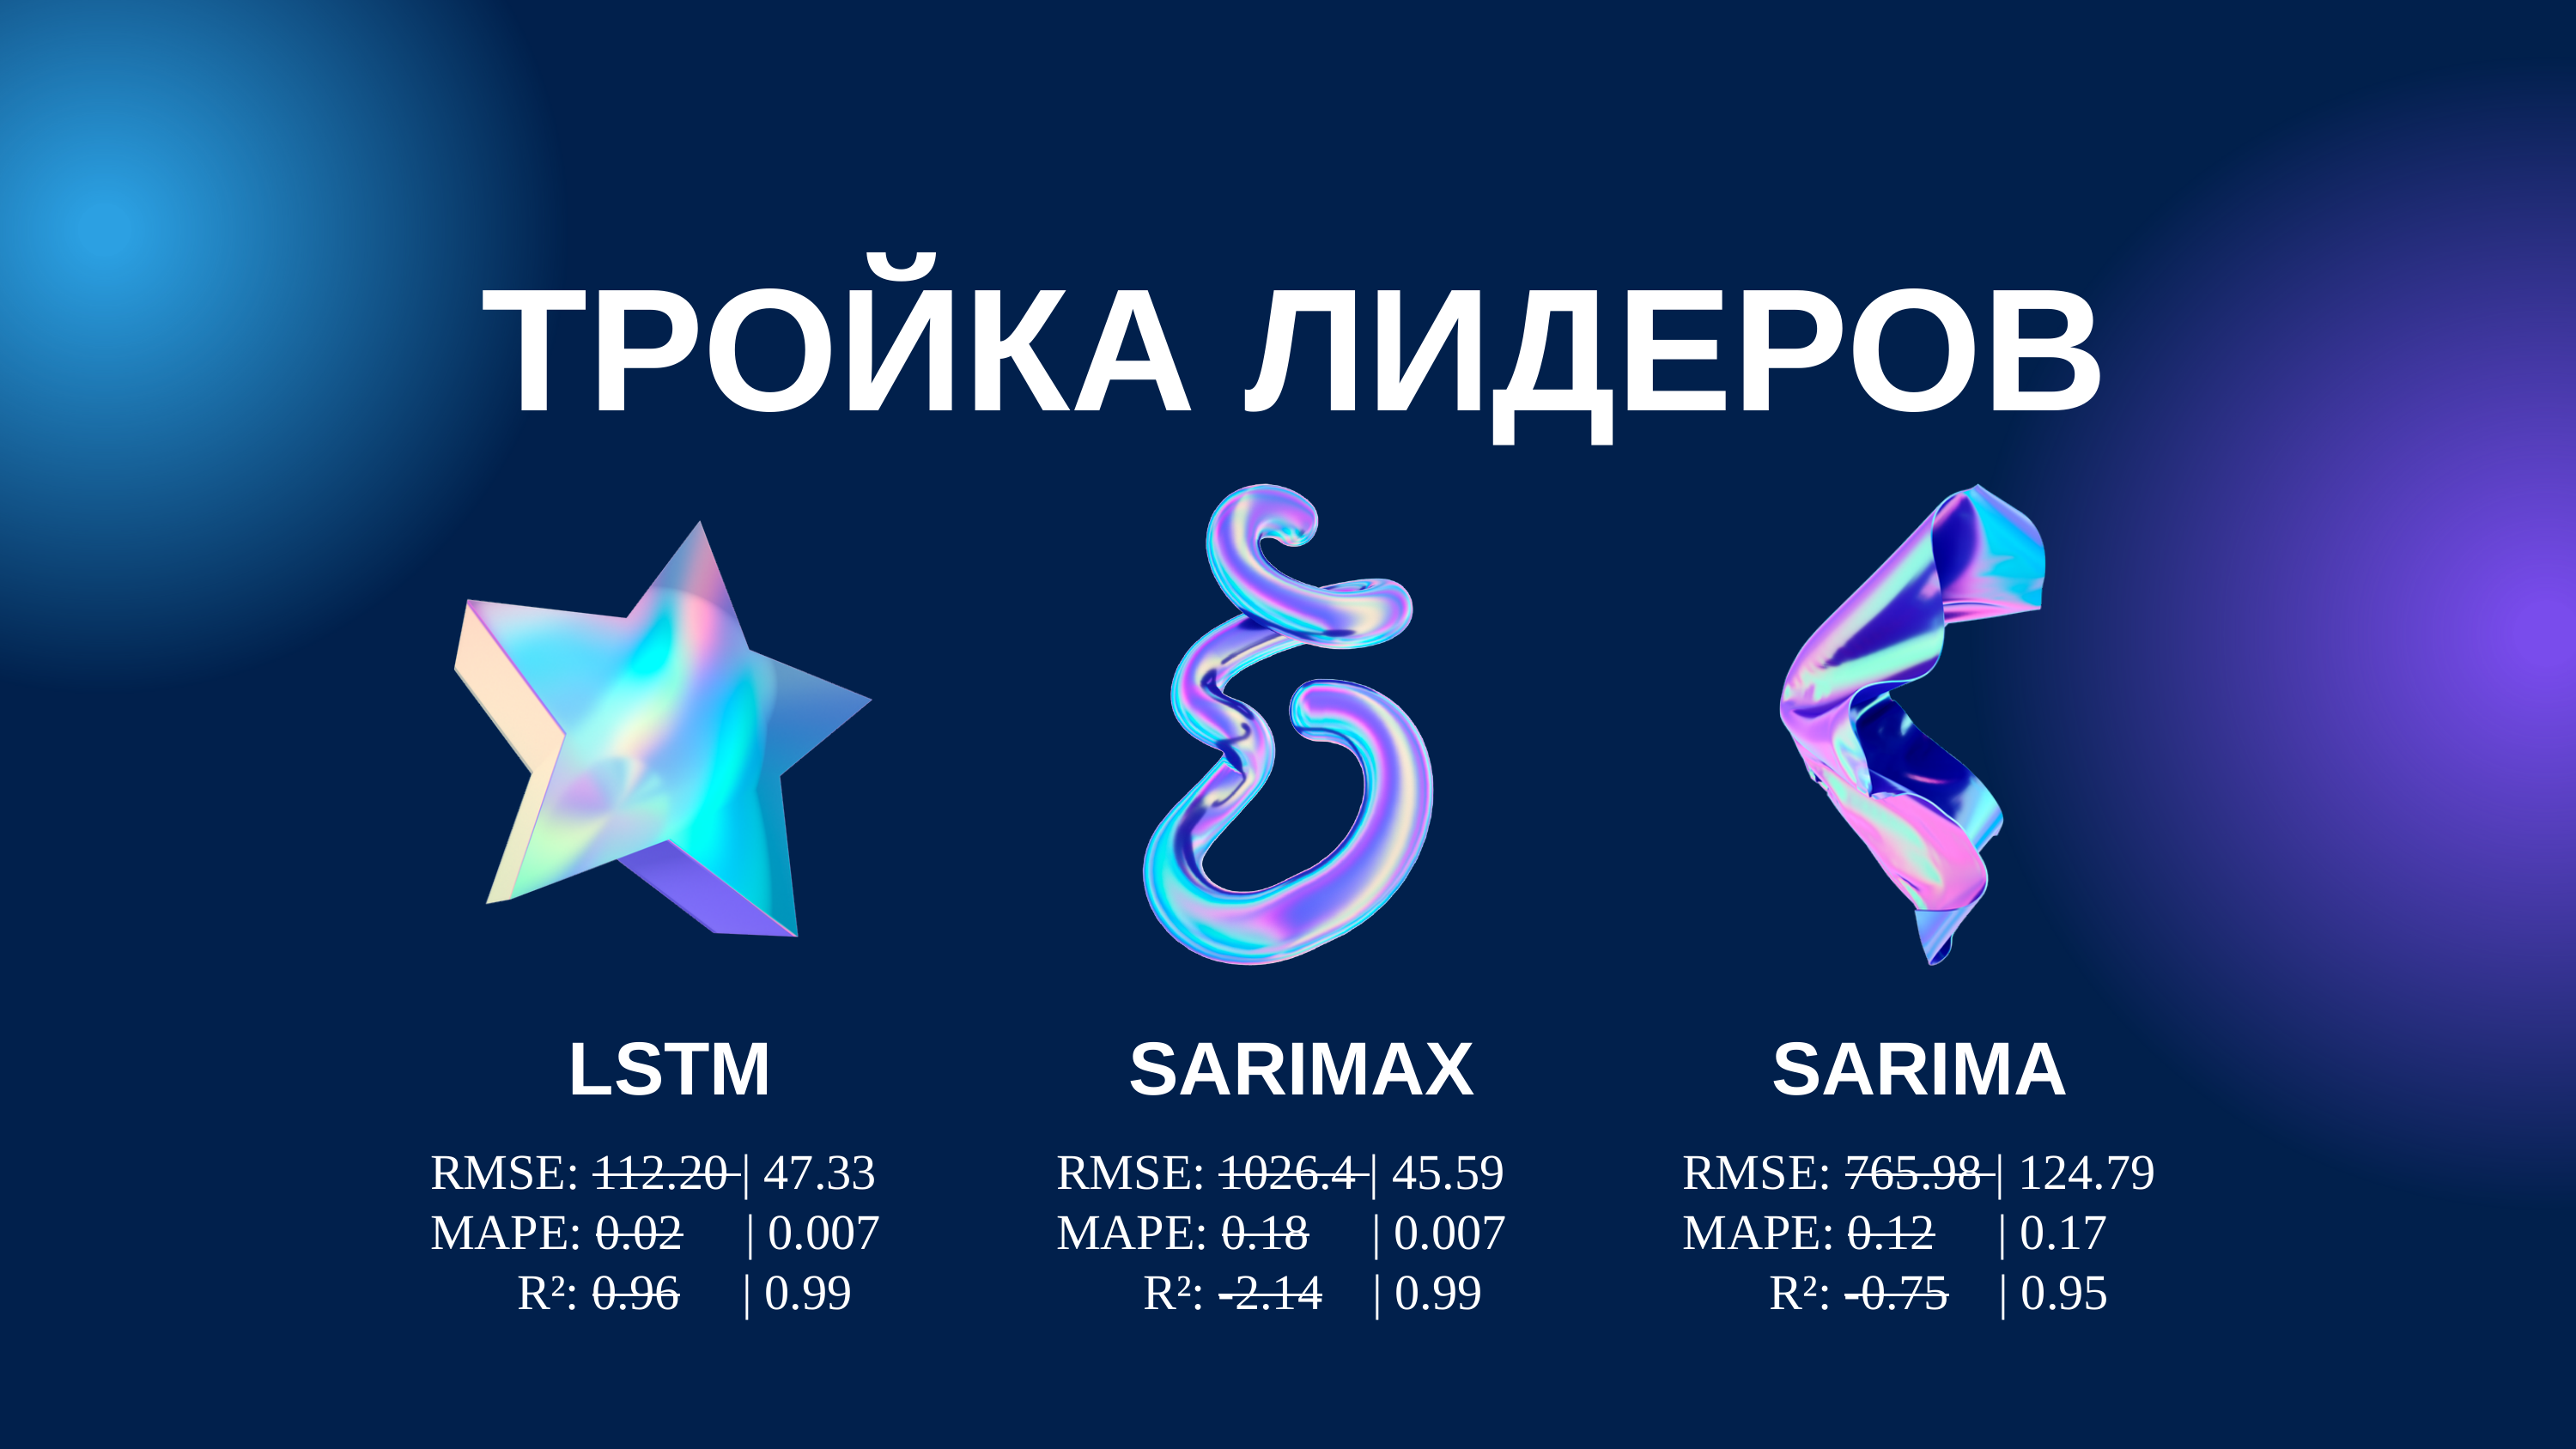

ТРОЙКА ЛИДЕРОВ

LSTM
SARIMAX
SARIMA
RMSE: 112.20 | 47.33
MAPE: 0.02     | 0.007
       R²: 0.96     | 0.99
RMSE: 1026.4 | 45.59
MAPE: 0.18     | 0.007
       R²: -2.14    | 0.99
RMSE: 765.98 | 124.79
MAPE: 0.12     | 0.17
       R²: -0.75    | 0.95